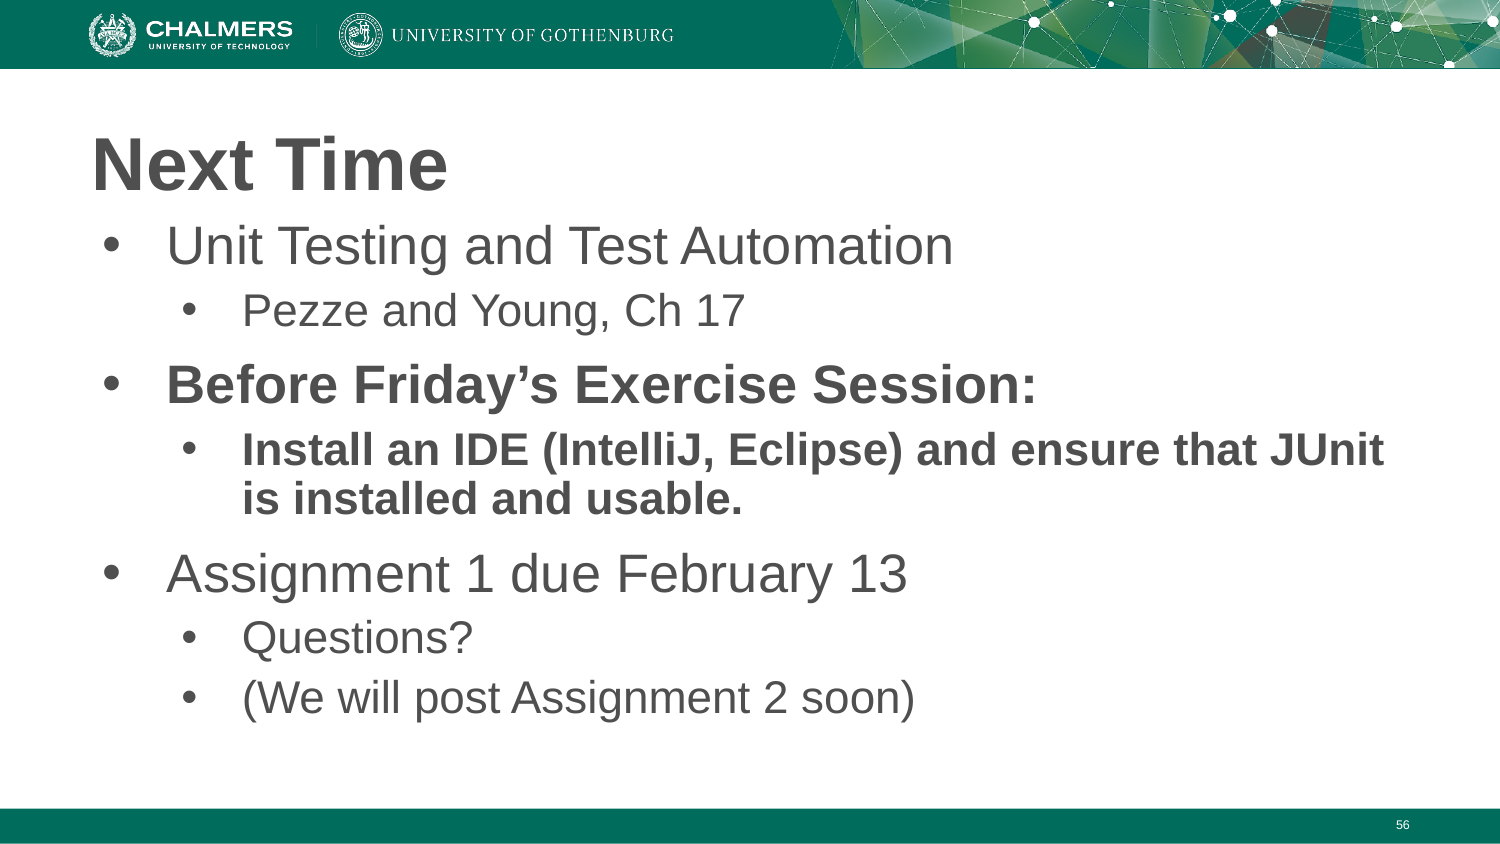

# Next Time
Unit Testing and Test Automation
Pezze and Young, Ch 17
Before Friday’s Exercise Session:
Install an IDE (IntelliJ, Eclipse) and ensure that JUnit is installed and usable.
Assignment 1 due February 13
Questions?
(We will post Assignment 2 soon)
56